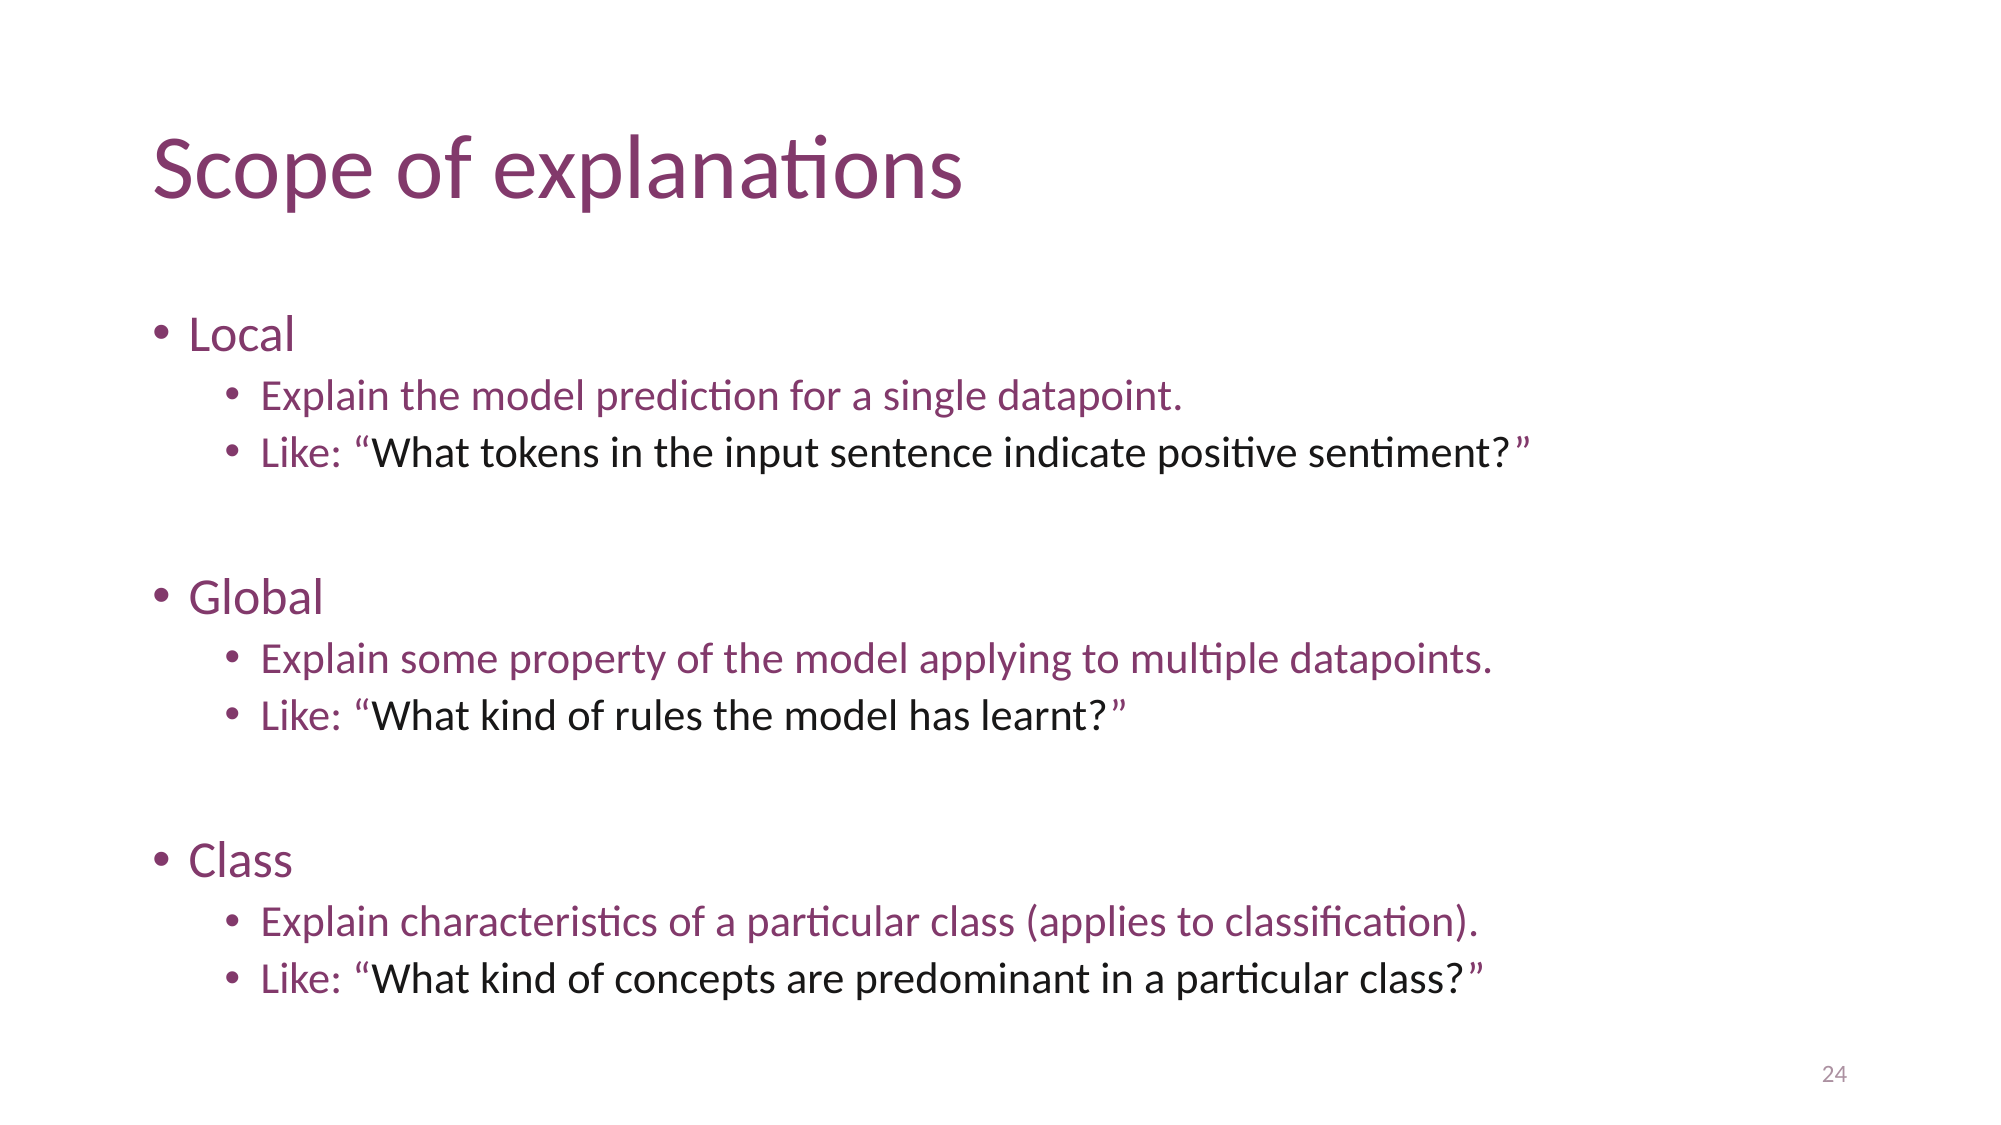

# Scope of explanations
Local
Explain the model prediction for a single datapoint.
Like: “What tokens in the input sentence indicate positive sentiment?”

Global
Explain some property of the model applying to multiple datapoints.
Like: “What kind of rules the model has learnt?”

Class
Explain characteristics of a particular class (applies to classification).
Like: “What kind of concepts are predominant in a particular class?”
24